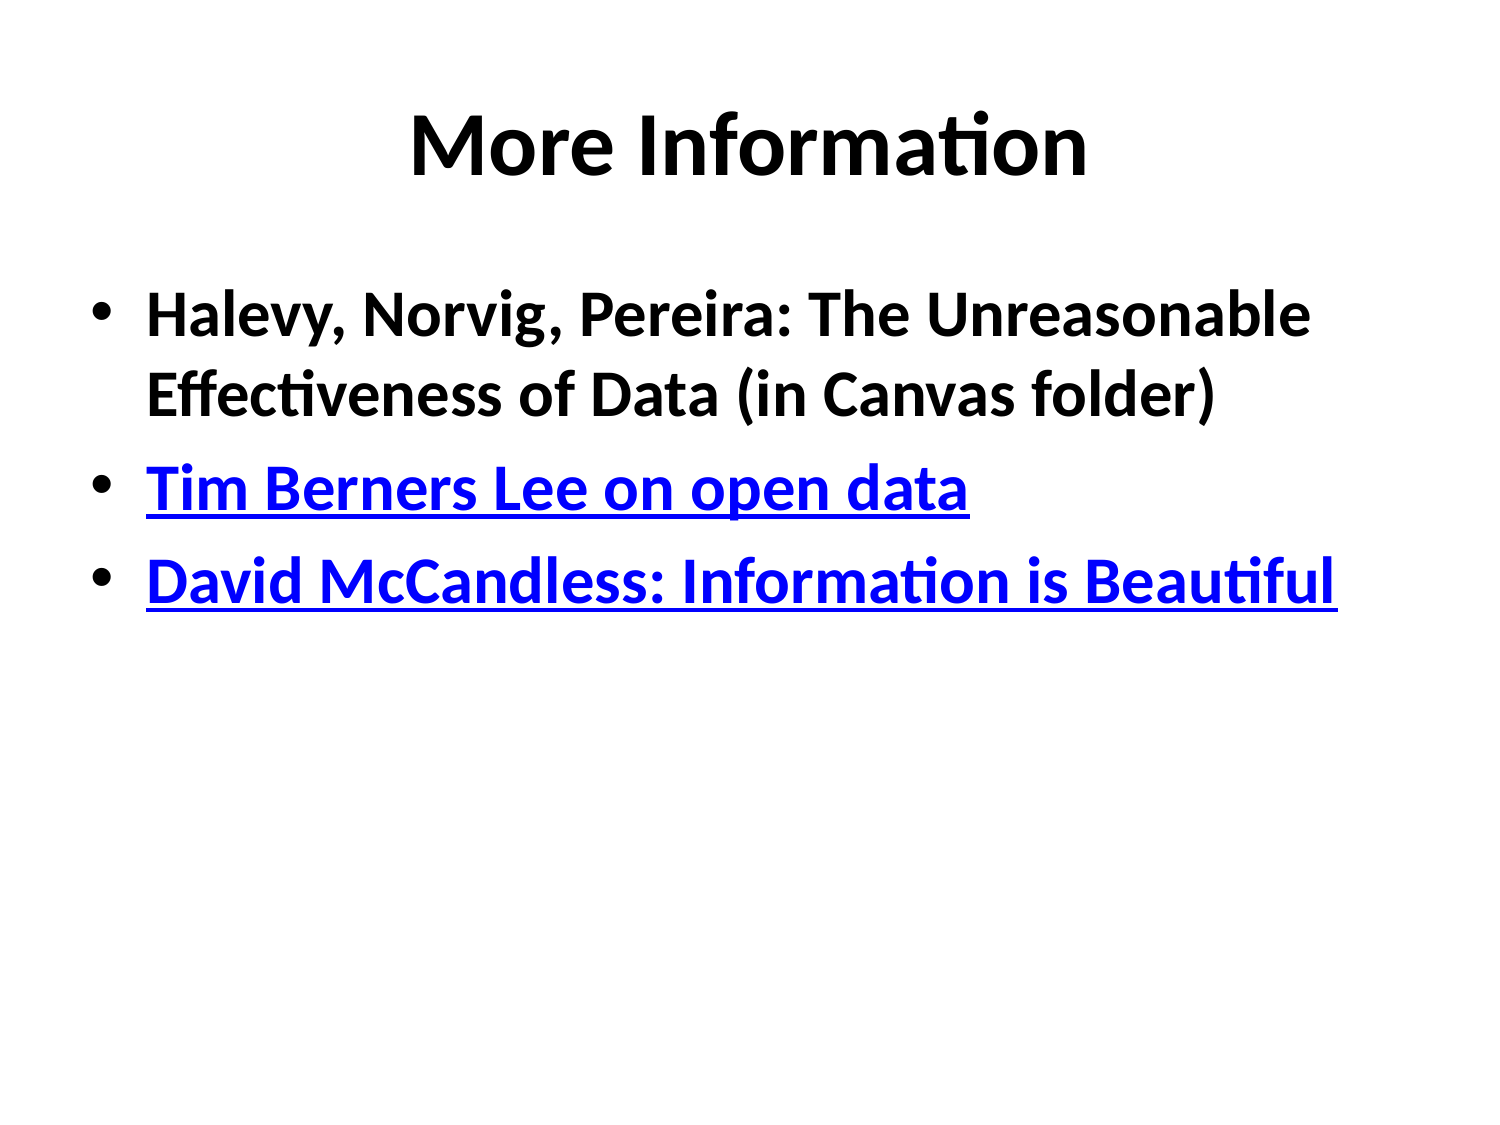

# More Information
Halevy, Norvig, Pereira: The Unreasonable Effectiveness of Data (in Canvas folder)
Tim Berners Lee on open data
David McCandless: Information is Beautiful